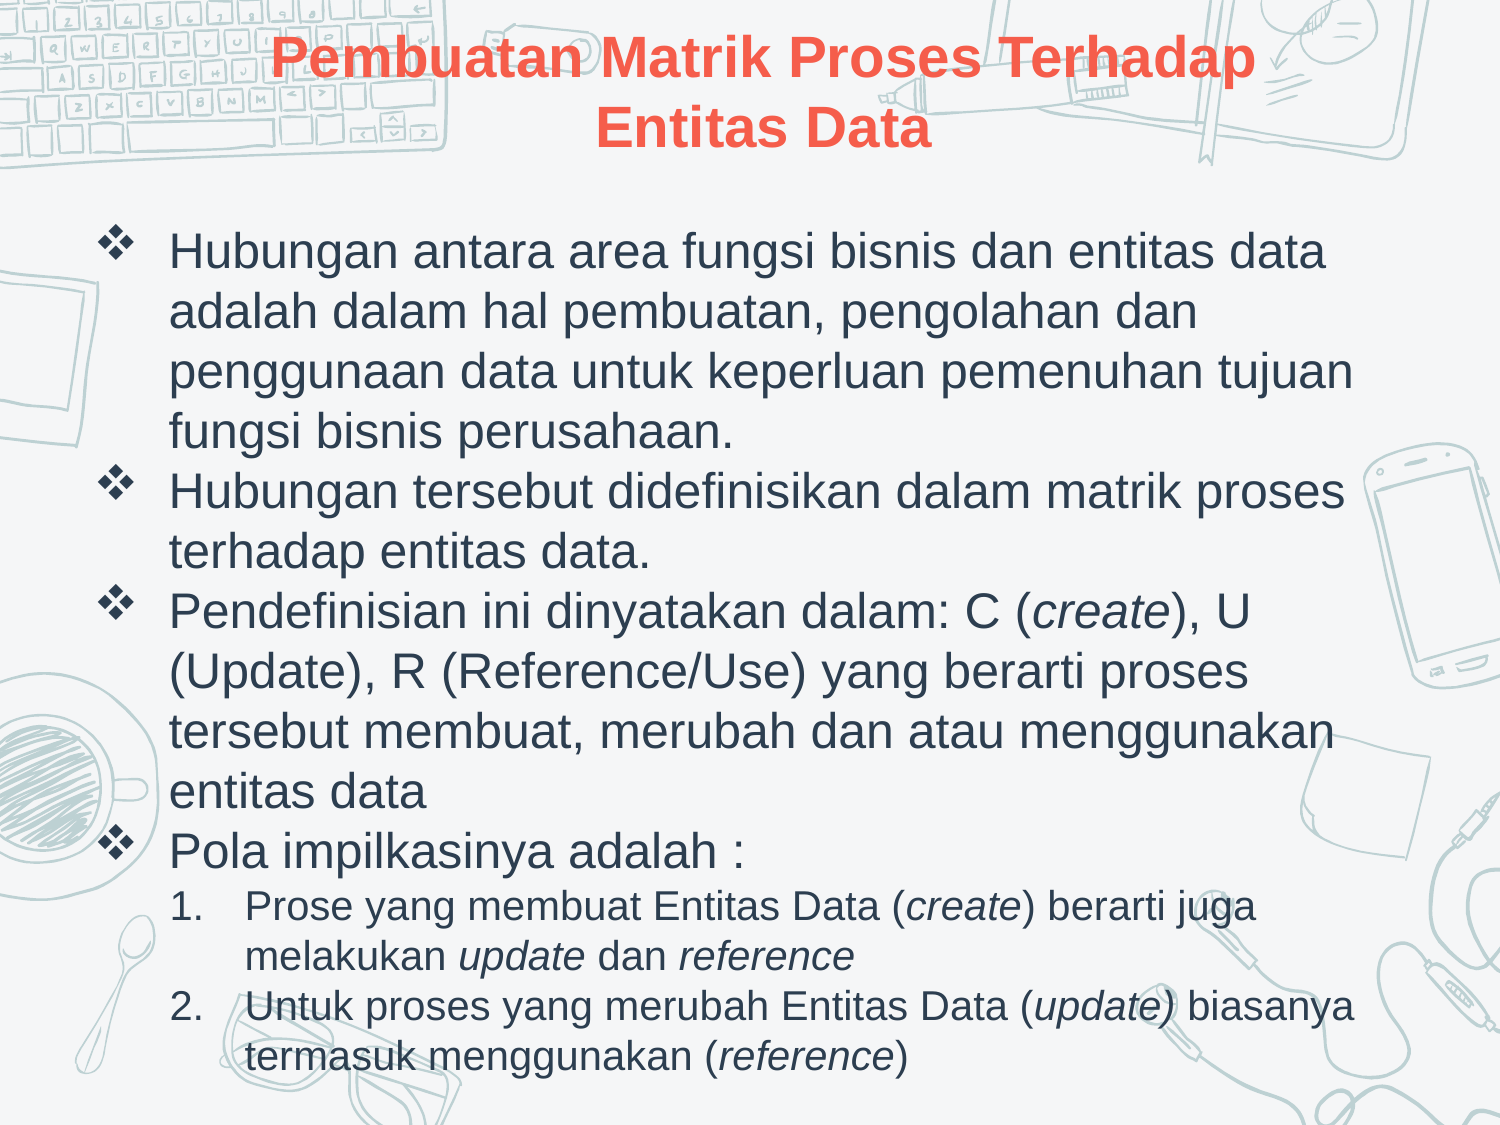

# Pembuatan Matrik Proses Terhadap Entitas Data
Hubungan antara area fungsi bisnis dan entitas data adalah dalam hal pembuatan, pengolahan dan penggunaan data untuk keperluan pemenuhan tujuan fungsi bisnis perusahaan.
Hubungan tersebut didefinisikan dalam matrik proses terhadap entitas data.
Pendefinisian ini dinyatakan dalam: C (create), U (Update), R (Reference/Use) yang berarti proses tersebut membuat, merubah dan atau menggunakan entitas data
Pola impilkasinya adalah :
Prose yang membuat Entitas Data (create) berarti juga melakukan update dan reference
Untuk proses yang merubah Entitas Data (update) biasanya termasuk menggunakan (reference)